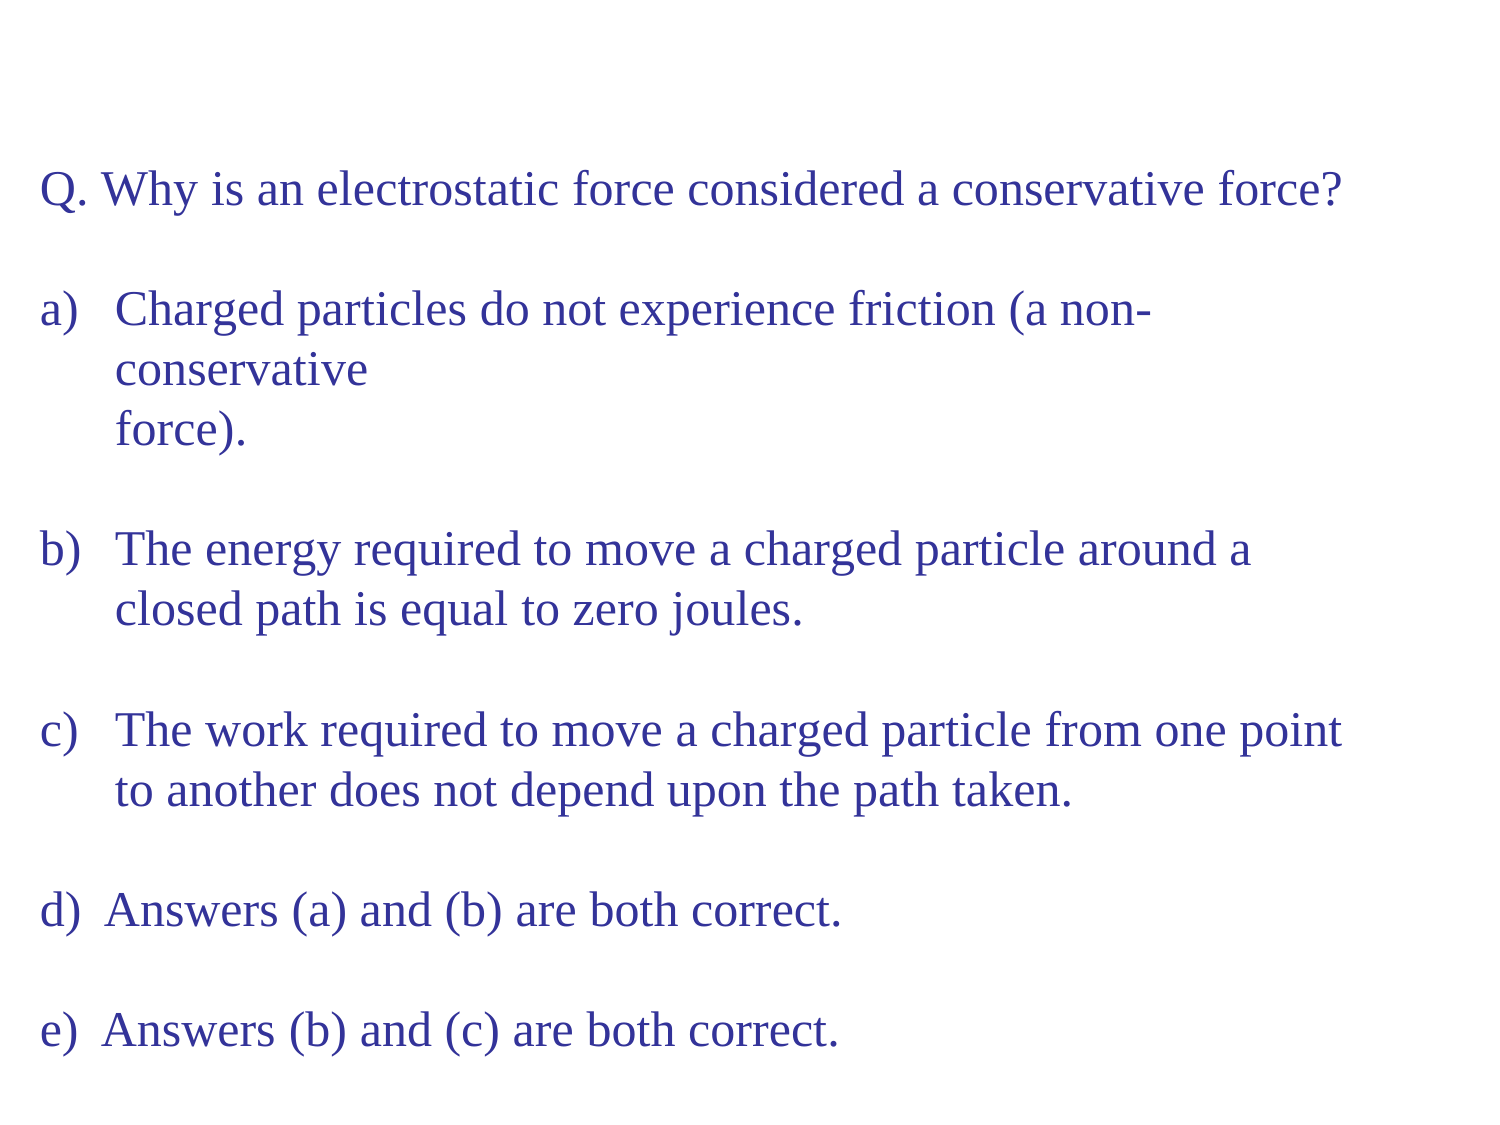

Q. Why is an electrostatic force considered a conservative force?

Charged particles do not experience friction (a non-conservative
force).

The energy required to move a charged particle around a closed path is equal to zero joules.

The work required to move a charged particle from one point to another does not depend upon the path taken.

Answers (a) and (b) are both correct.

Answers (b) and (c) are both correct.